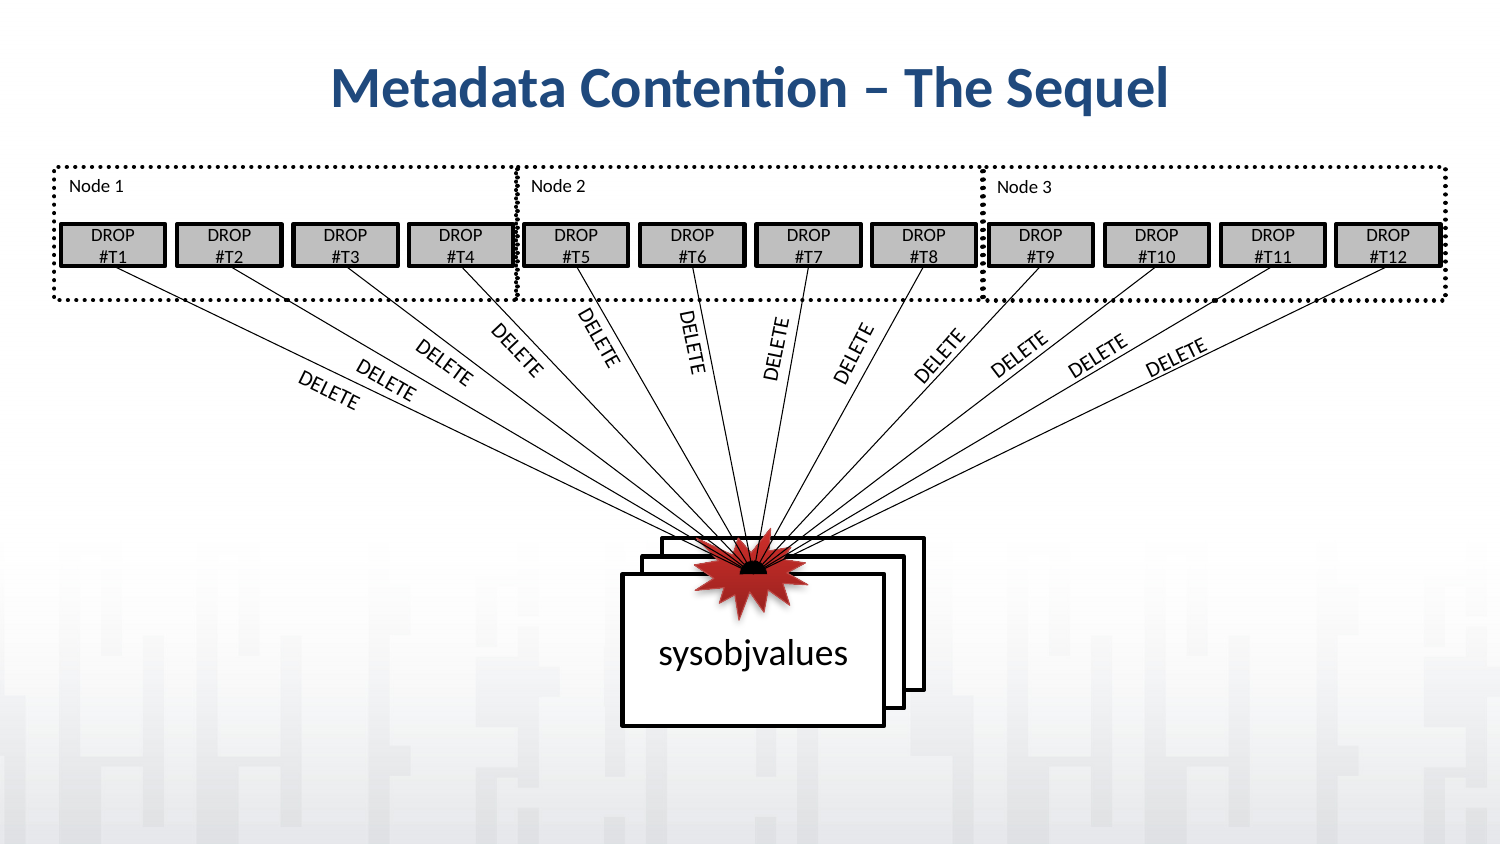

# Metadata Contention – The Sequel
Node 1
Node 2
Node 3
DROP #T7
DELETE
DROP #T8
DELETE
DROP #T2
DELETE
DROP #T3
DELETE
DROP #T4
DELETE
DROP #T5
DELETE
DROP #T6
DELETE
DROP #T1
DELETE
DROP #T9
DELETE
DROP #T10
DELETE
DROP #T11
DELETE
DROP #T12
DELETE

sysobjvalues